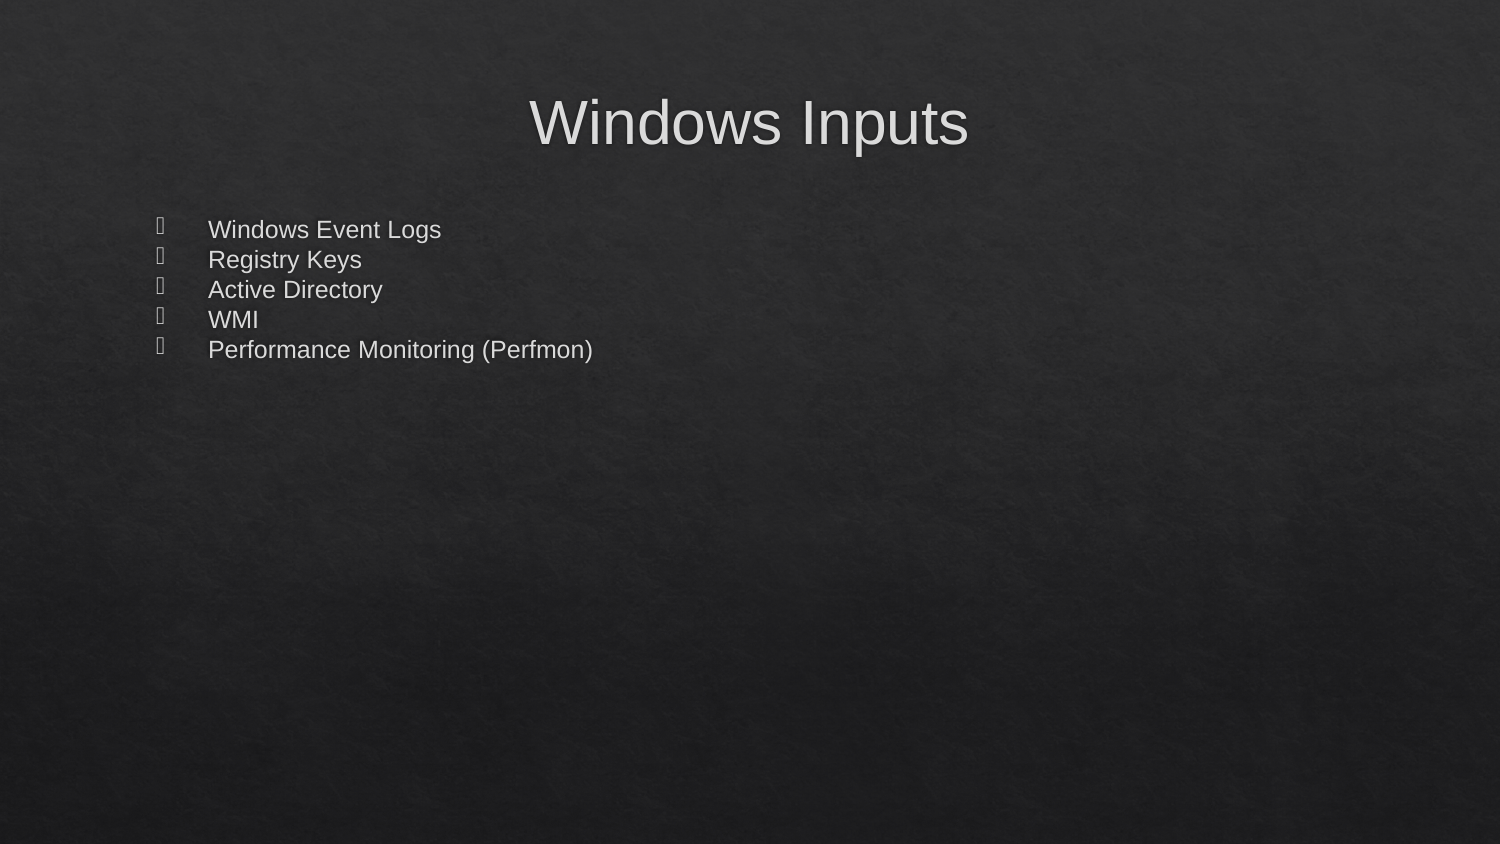

# Windows Inputs
Windows Event Logs
Registry Keys
Active Directory
WMI
Performance Monitoring (Perfmon)